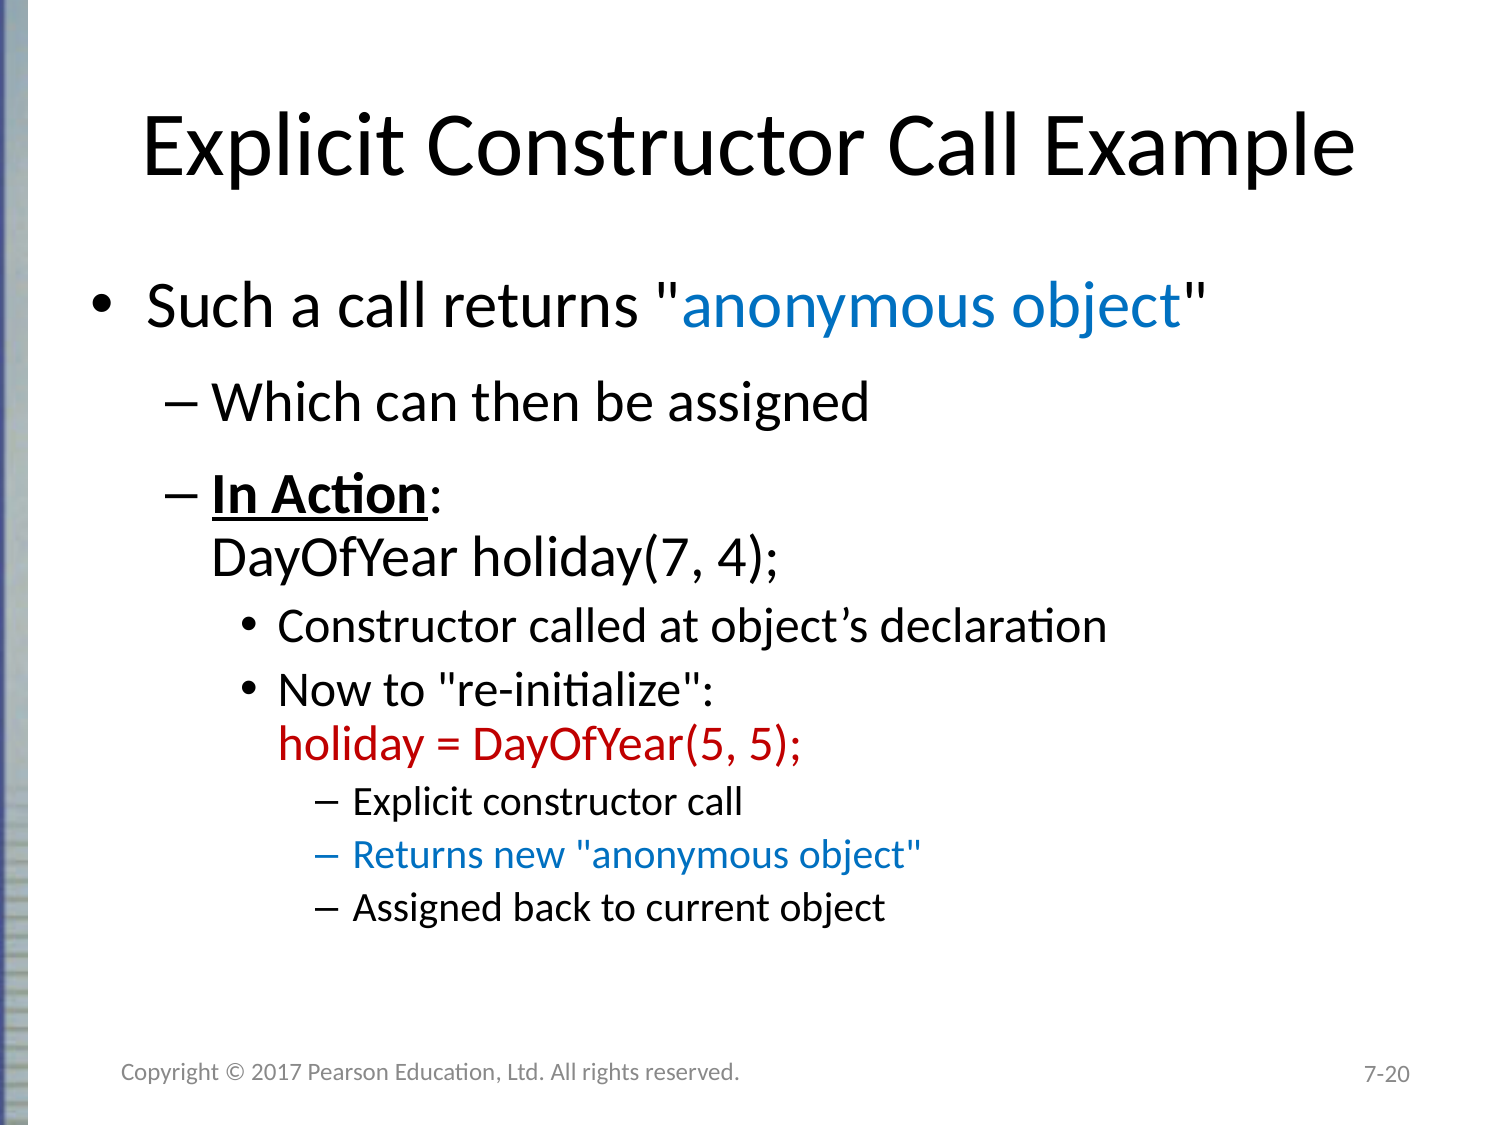

# Explicit Constructor Call Example
Such a call returns "anonymous object"
Which can then be assigned
In Action:
DayOfYear holiday(7, 4);
Constructor called at object’s declaration
Now to "re-initialize":
holiday = DayOfYear(5, 5);
Explicit constructor call
Returns new "anonymous object"
Assigned back to current object
Copyright © 2017 Pearson Education, Ltd. All rights reserved.
7-20